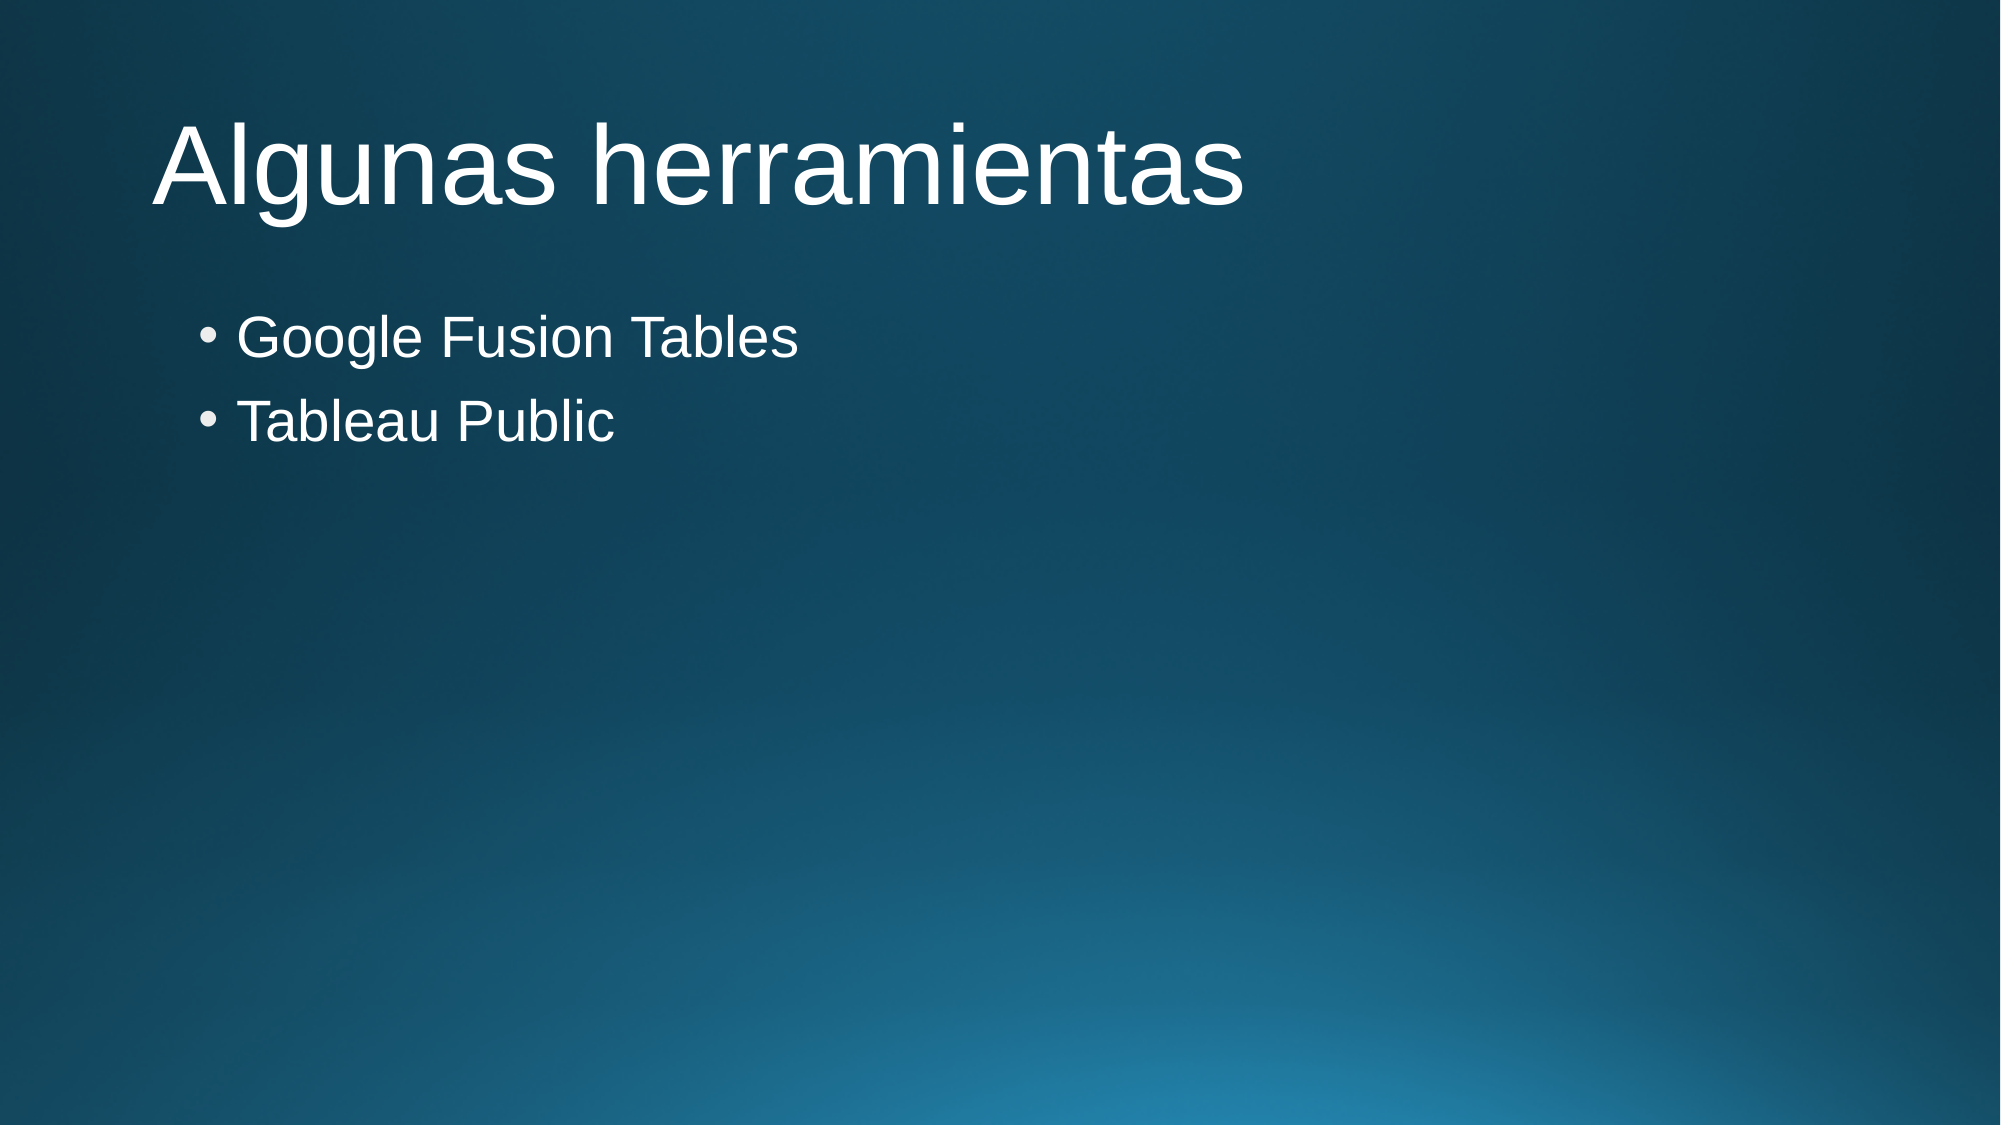

# Algunas herramientas
Google Fusion Tables
Tableau Public